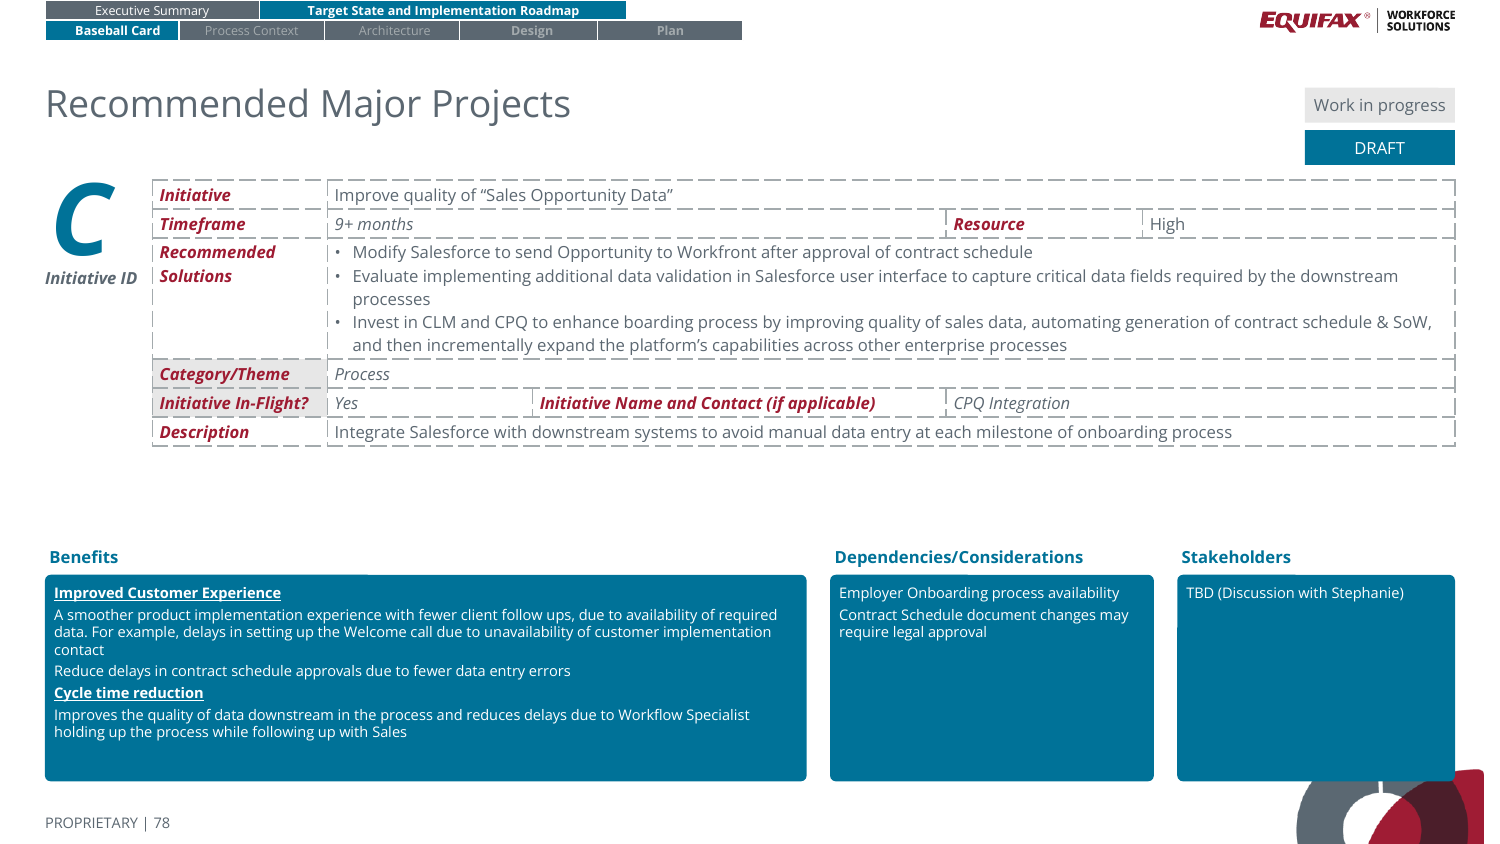

Executive Summary
Target State and Implementation Roadmap
Baseball Card
Process Context
Architecture
Design
Plan
# Recommended Major Projects
Work in progress
DRAFT
C
| Initiative | Improve quality of “Sales Opportunity Data” |  |  |  |
| --- | --- | --- | --- | --- |
| Timeframe | 9+ months |  | Resource | High |
| Recommended Solutions | Modify Salesforce to send Opportunity to Workfront after approval of contract schedule Evaluate implementing additional data validation in Salesforce user interface to capture critical data fields required by the downstream processes Invest in CLM and CPQ to enhance boarding process by improving quality of sales data, automating generation of contract schedule & SoW, and then incrementally expand the platform’s capabilities across other enterprise processes |  |  |  |
| Category/Theme | Process |  |  |  |
| Initiative In-Flight? | Yes | Initiative Name and Contact (if applicable) | CPQ Integration |  |
| Description | Integrate Salesforce with downstream systems to avoid manual data entry at each milestone of onboarding process |  |  |  |
Initiative ID
Benefits
Dependencies/Considerations
Stakeholders
Improved Customer Experience
A smoother product implementation experience with fewer client follow ups, due to availability of required data. For example, delays in setting up the Welcome call due to unavailability of customer implementation contact
Reduce delays in contract schedule approvals due to fewer data entry errors
Cycle time reduction
Improves the quality of data downstream in the process and reduces delays due to Workflow Specialist holding up the process while following up with Sales
Employer Onboarding process availability
Contract Schedule document changes may require legal approval

TBD (Discussion with Stephanie)